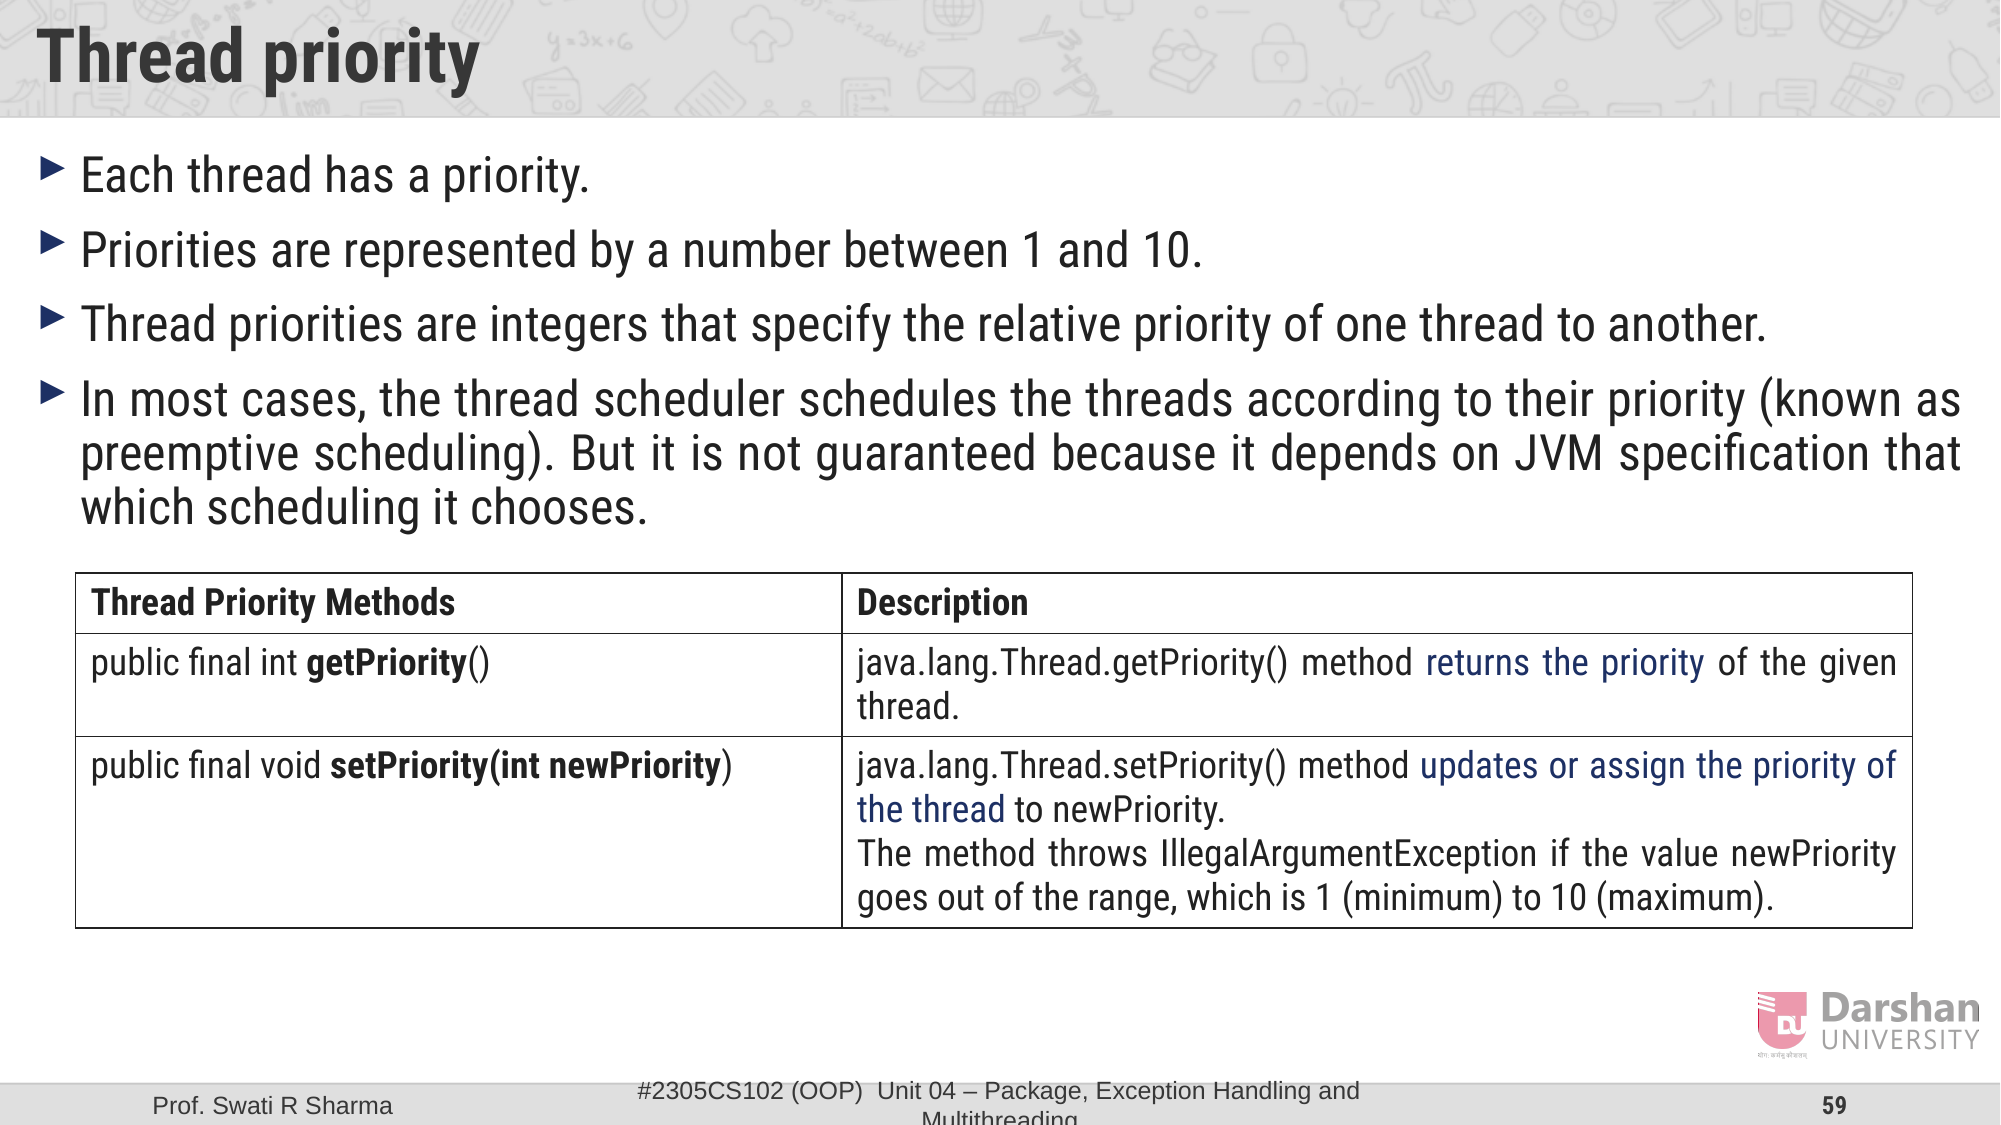

# Thread priority
Each thread has a priority.
Priorities are represented by a number between 1 and 10.
Thread priorities are integers that specify the relative priority of one thread to another.
In most cases, the thread scheduler schedules the threads according to their priority (known as preemptive scheduling). But it is not guaranteed because it depends on JVM specification that which scheduling it chooses.
| Thread Priority Methods | Description |
| --- | --- |
| public final int getPriority() | java.lang.Thread.getPriority() method returns the priority of the given thread. |
| public final void setPriority(int newPriority) | java.lang.Thread.setPriority() method updates or assign the priority of the thread to newPriority. The method throws IllegalArgumentException if the value newPriority goes out of the range, which is 1 (minimum) to 10 (maximum). |